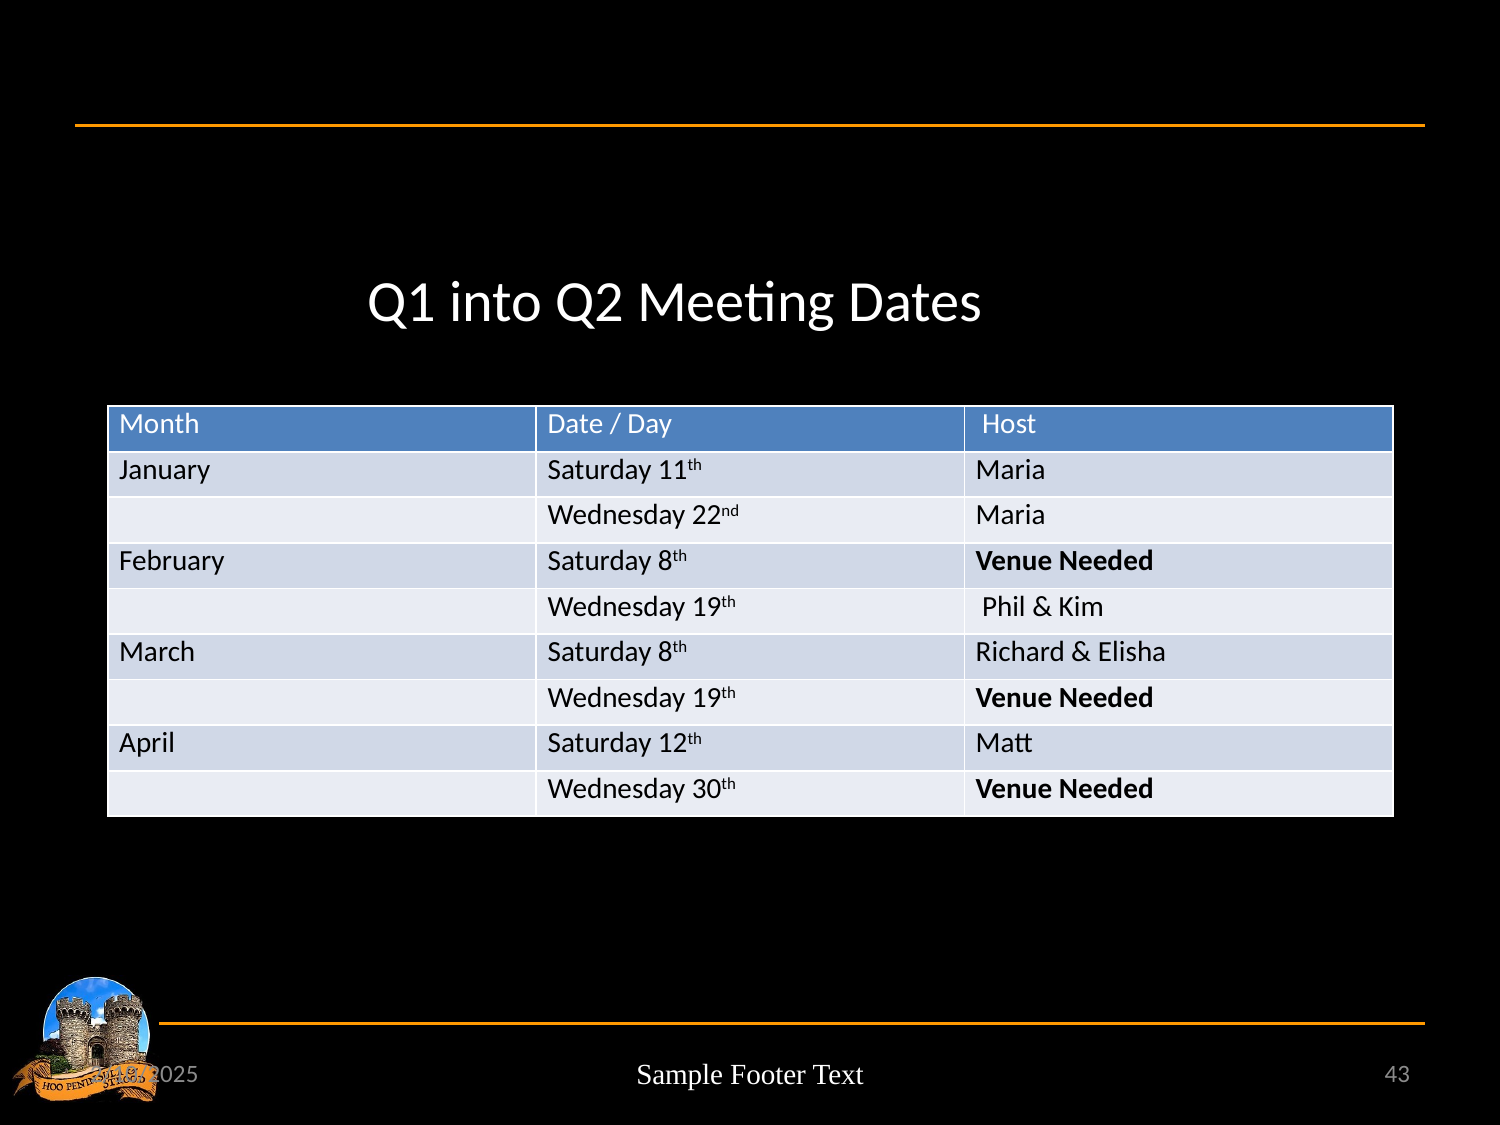

# Q1 into Q2 Meeting Dates
Q1 into Q2 Meeting Dates
| Month | Date / Day | Host |
| --- | --- | --- |
| January | Saturday 11th | Maria |
|  | Wednesday 22nd | Maria |
| February | Saturday 8th | Venue Needed |
|  | Wednesday 19th | Phil & Kim |
| March | Saturday 8th | Richard & Elisha |
|  | Wednesday 19th | Venue Needed |
| April | Saturday 12th | Matt |
|  | Wednesday 30th | Venue Needed |
2/10/2025
Sample Footer Text
43